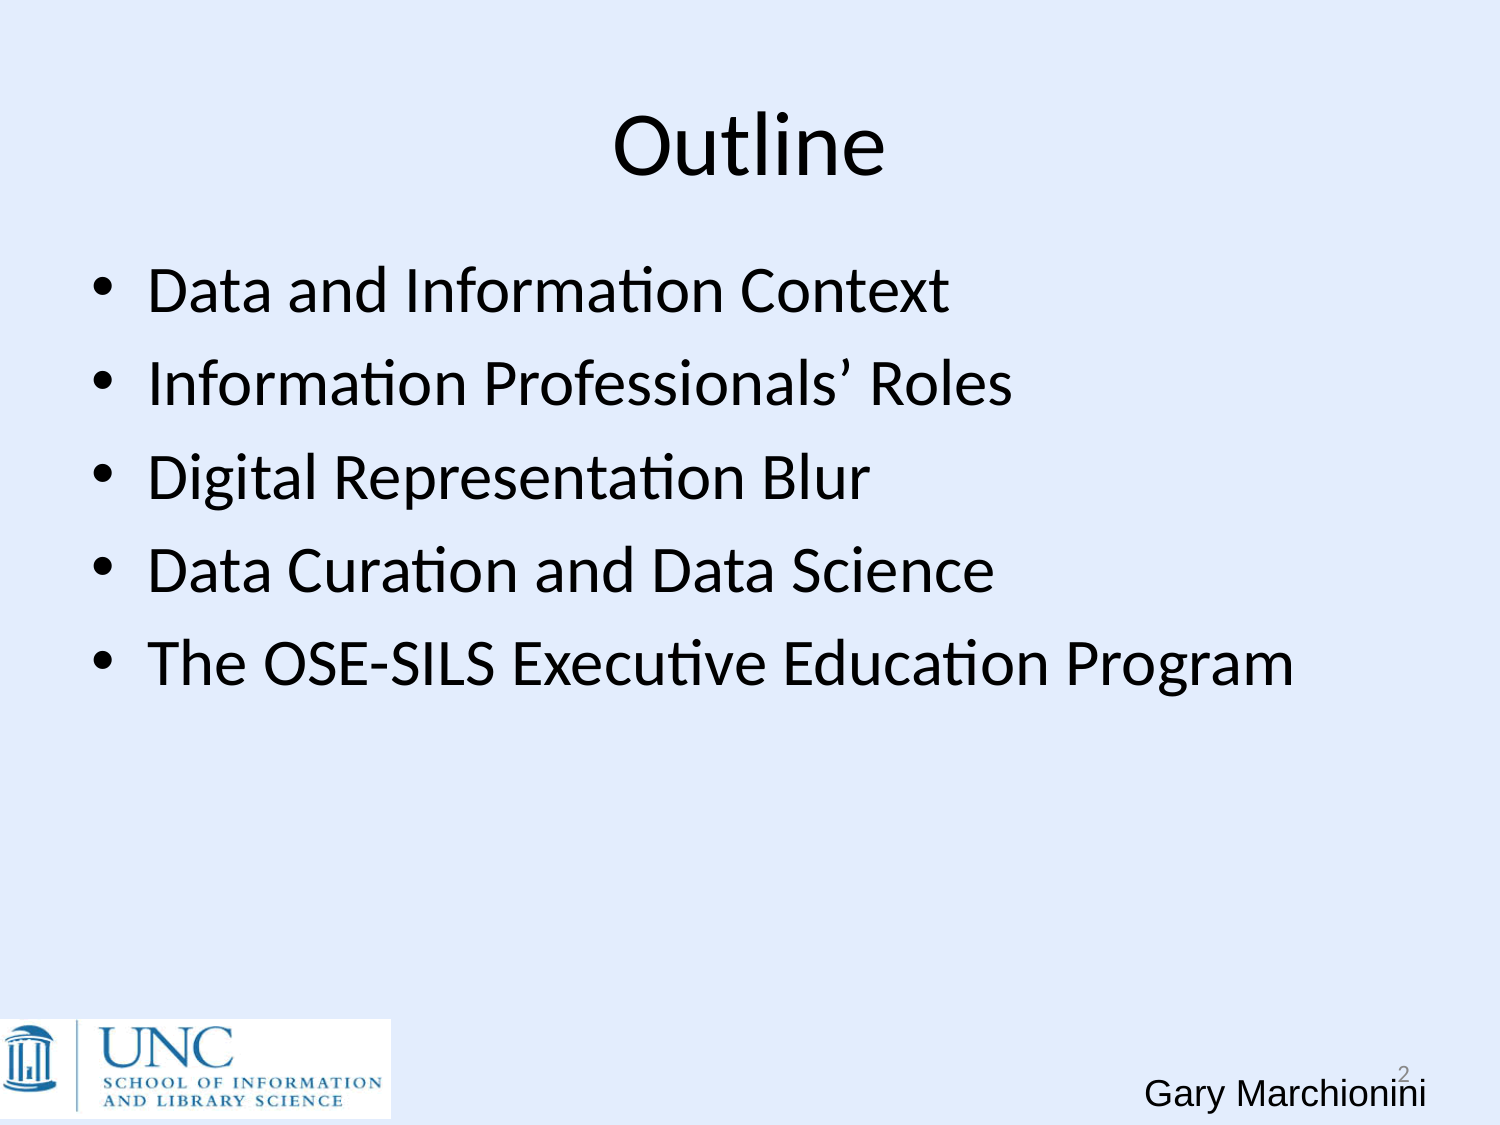

# Outline
Data and Information Context
Information Professionals’ Roles
Digital Representation Blur
Data Curation and Data Science
The OSE-SILS Executive Education Program

2